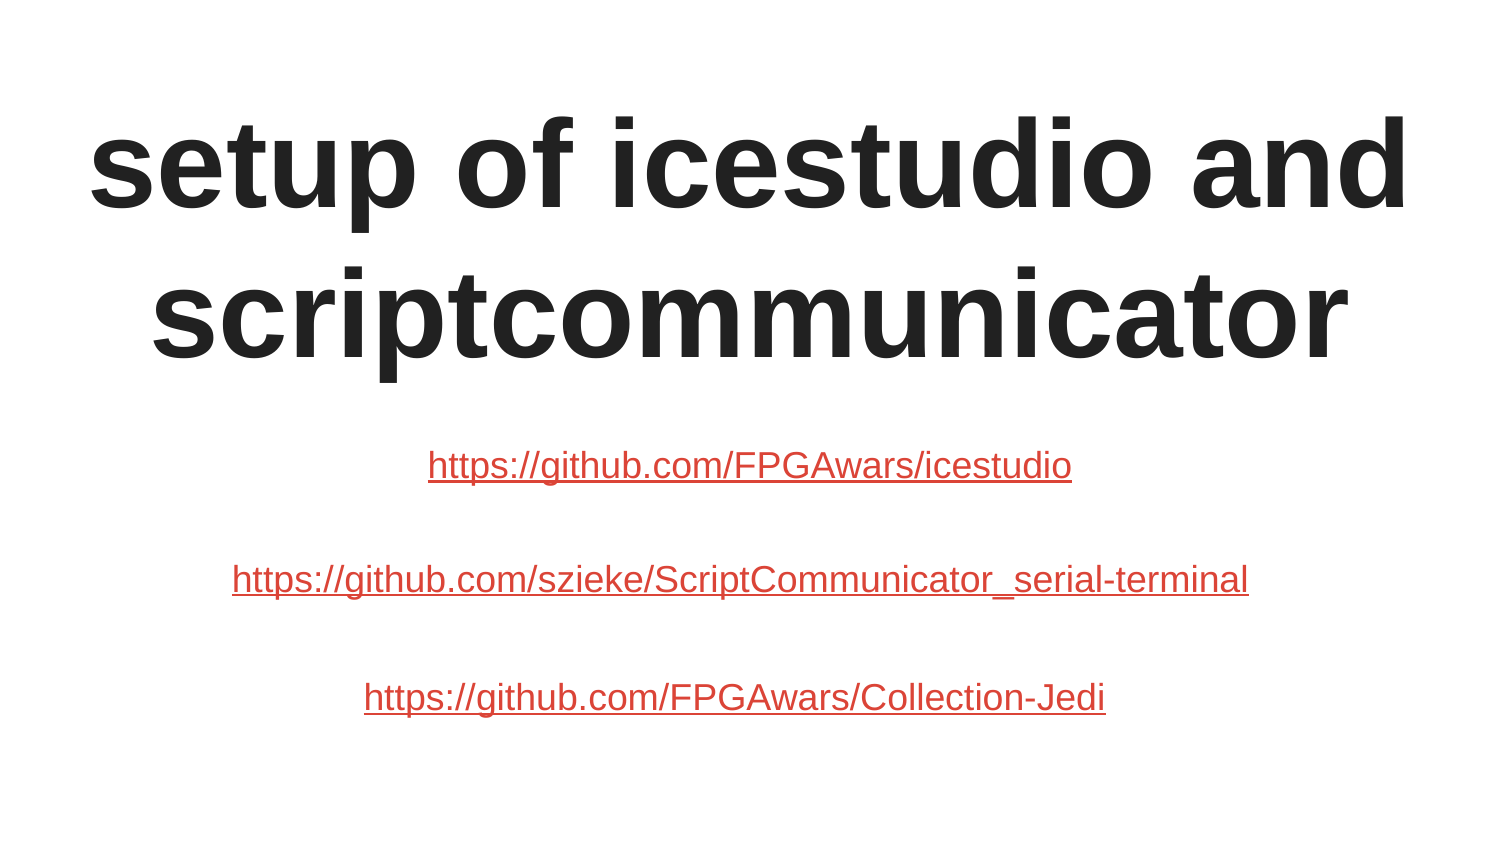

# setup of icestudio and scriptcommunicator
https://github.com/FPGAwars/icestudio
https://github.com/szieke/ScriptCommunicator_serial-terminal
https://github.com/FPGAwars/Collection-Jedi